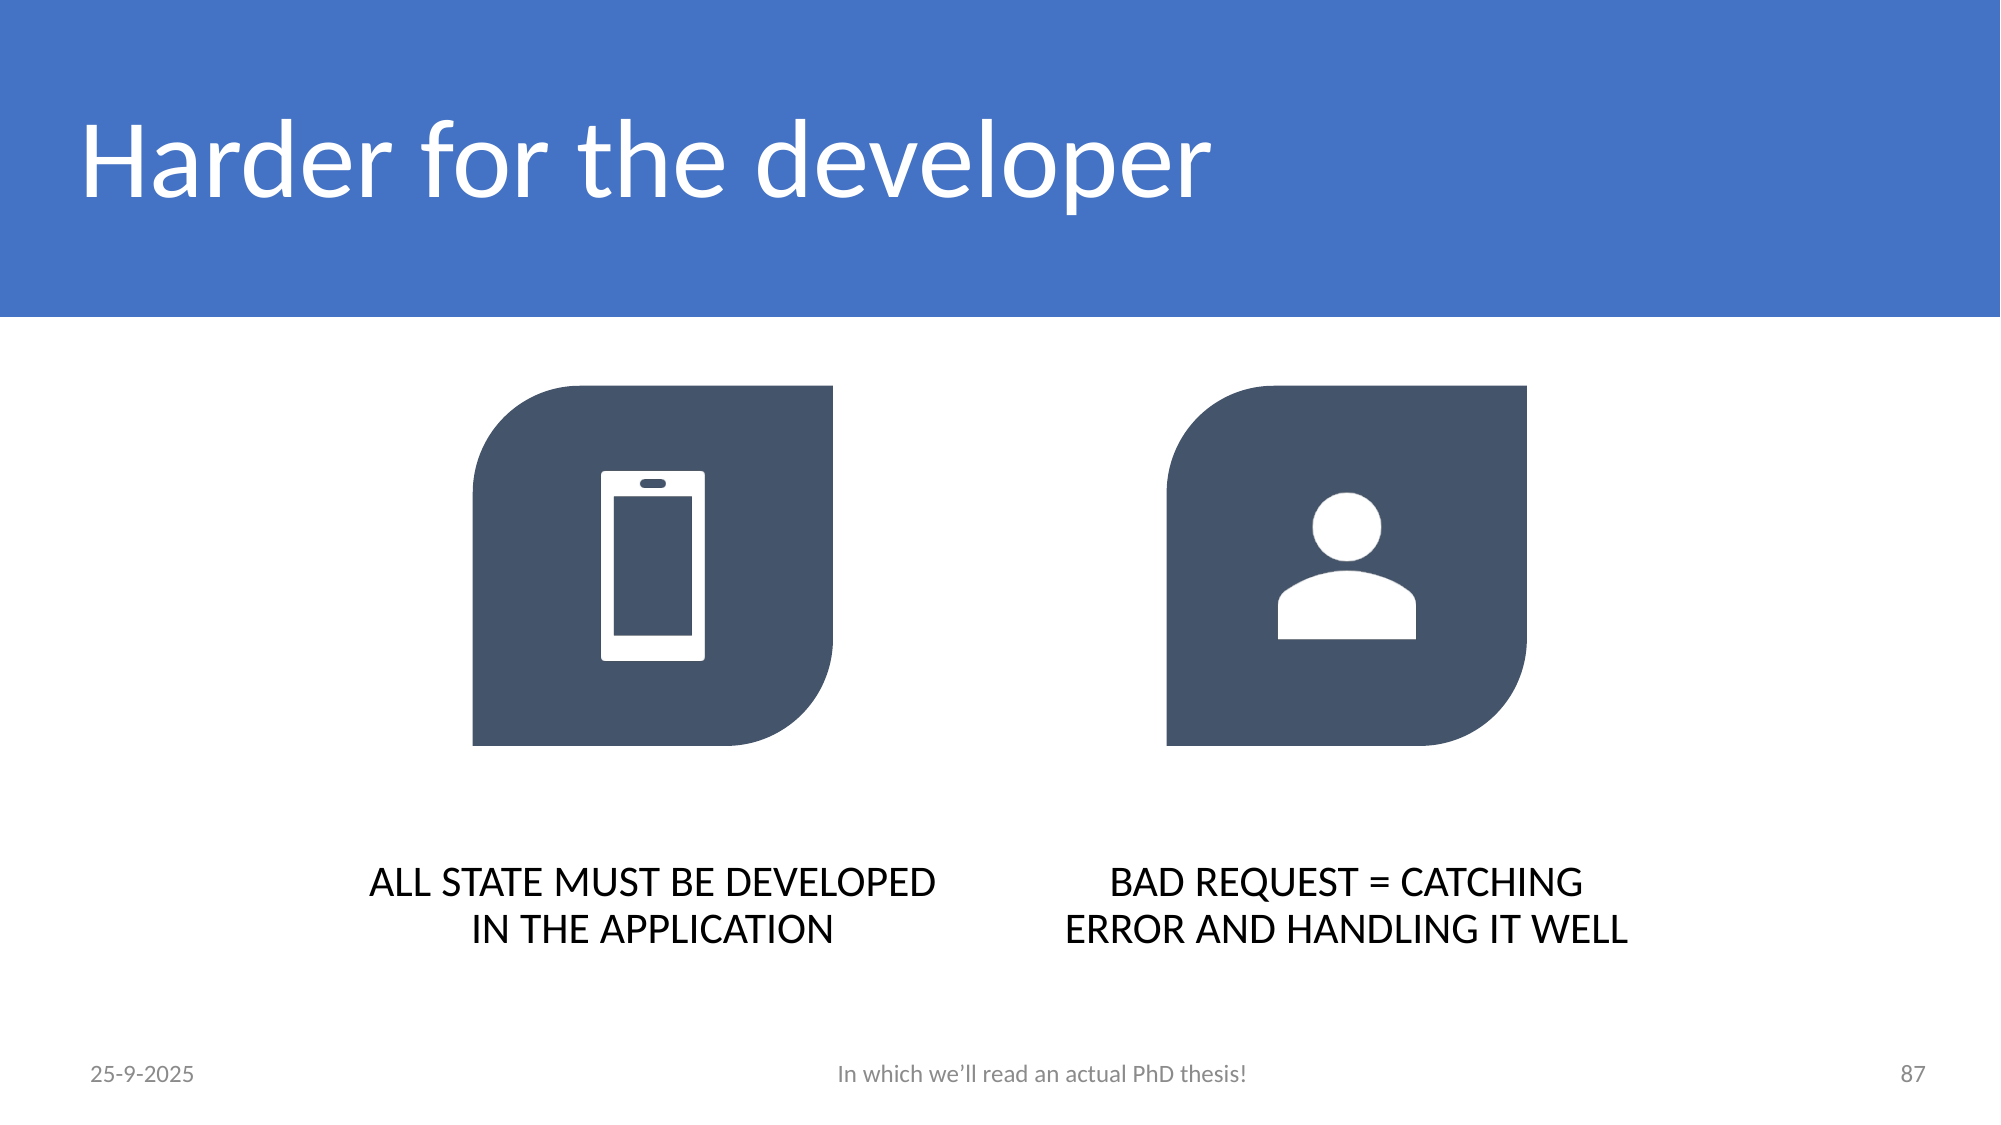

# Harder for the developer
All state must be developed in the application
Bad request = Catching error and handling it well
25-9-2025
In which we’ll read an actual PhD thesis!
87